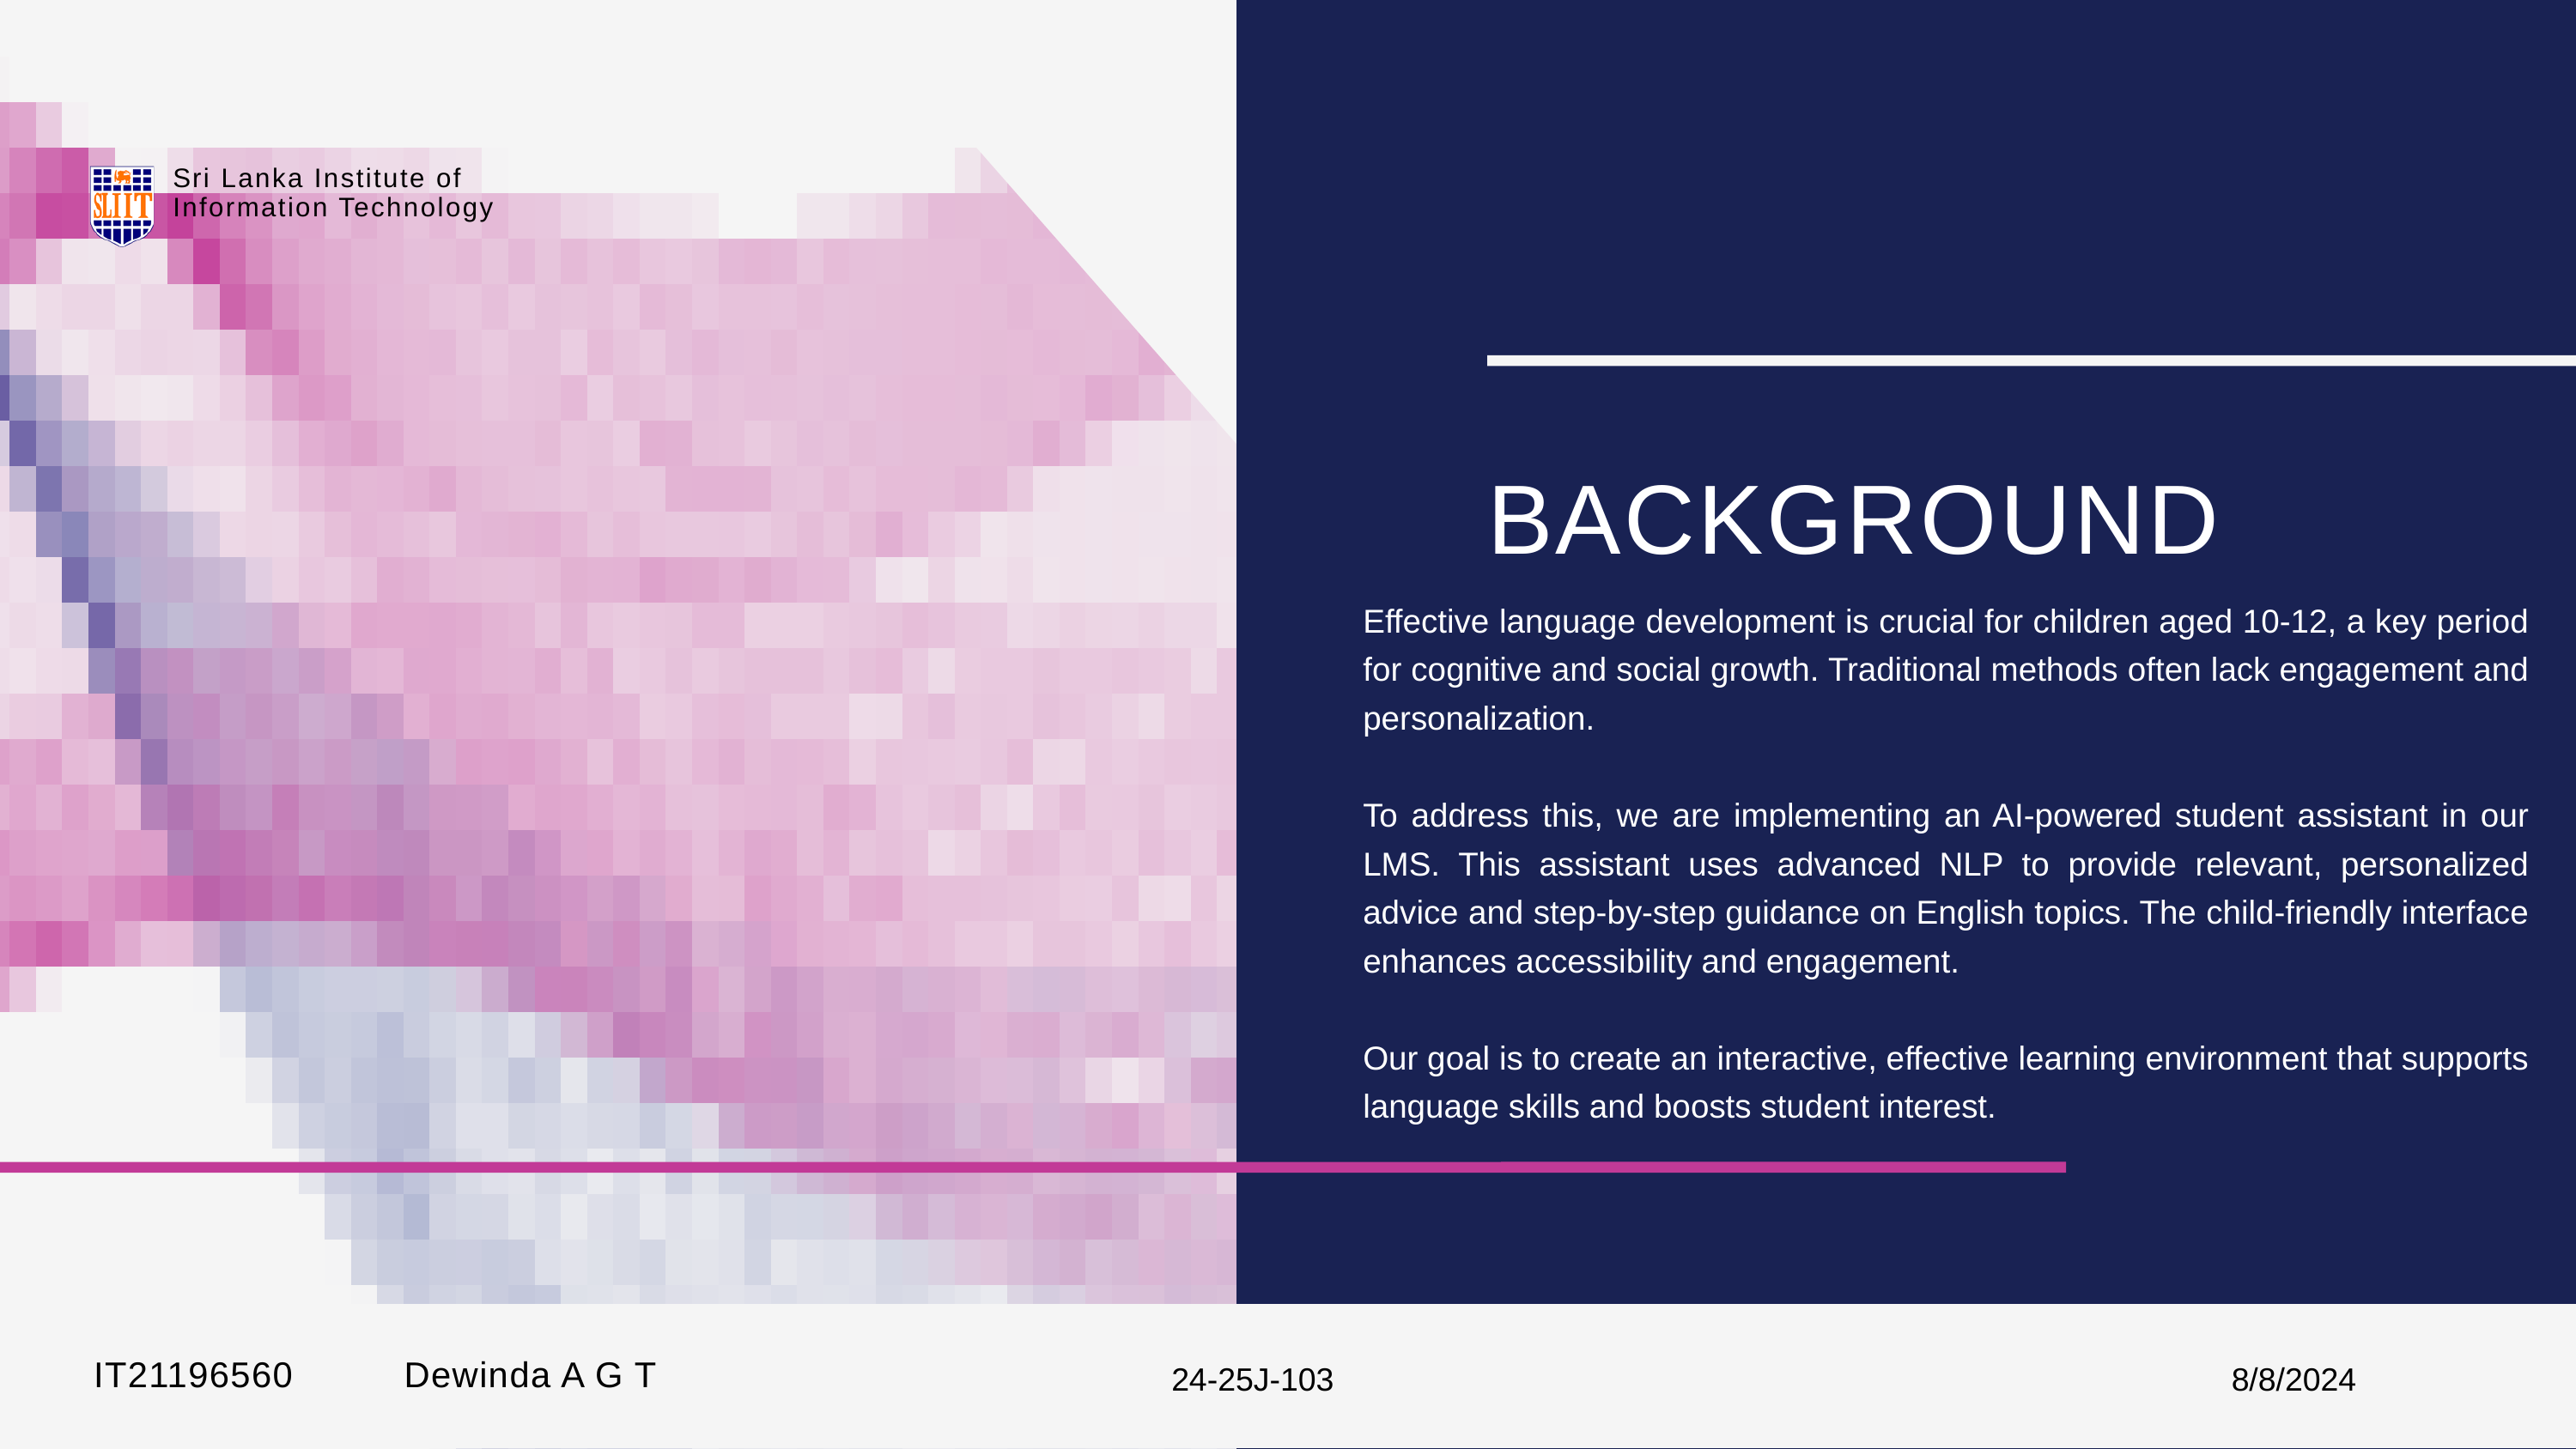

Sri Lanka Institute of Information Technology

BACKGROUND
Effective language development is crucial for children aged 10-12, a key period for cognitive and social growth. Traditional methods often lack engagement and personalization.

To address this, we are implementing an AI-powered student assistant in our LMS. This assistant uses advanced NLP to provide relevant, personalized advice and step-by-step guidance on English topics. The child-friendly interface enhances accessibility and engagement.

Our goal is to create an interactive, effective learning environment that supports language skills and boosts student interest.

24-25J-103
8/8/2024
IT21196560          Dewinda A G T